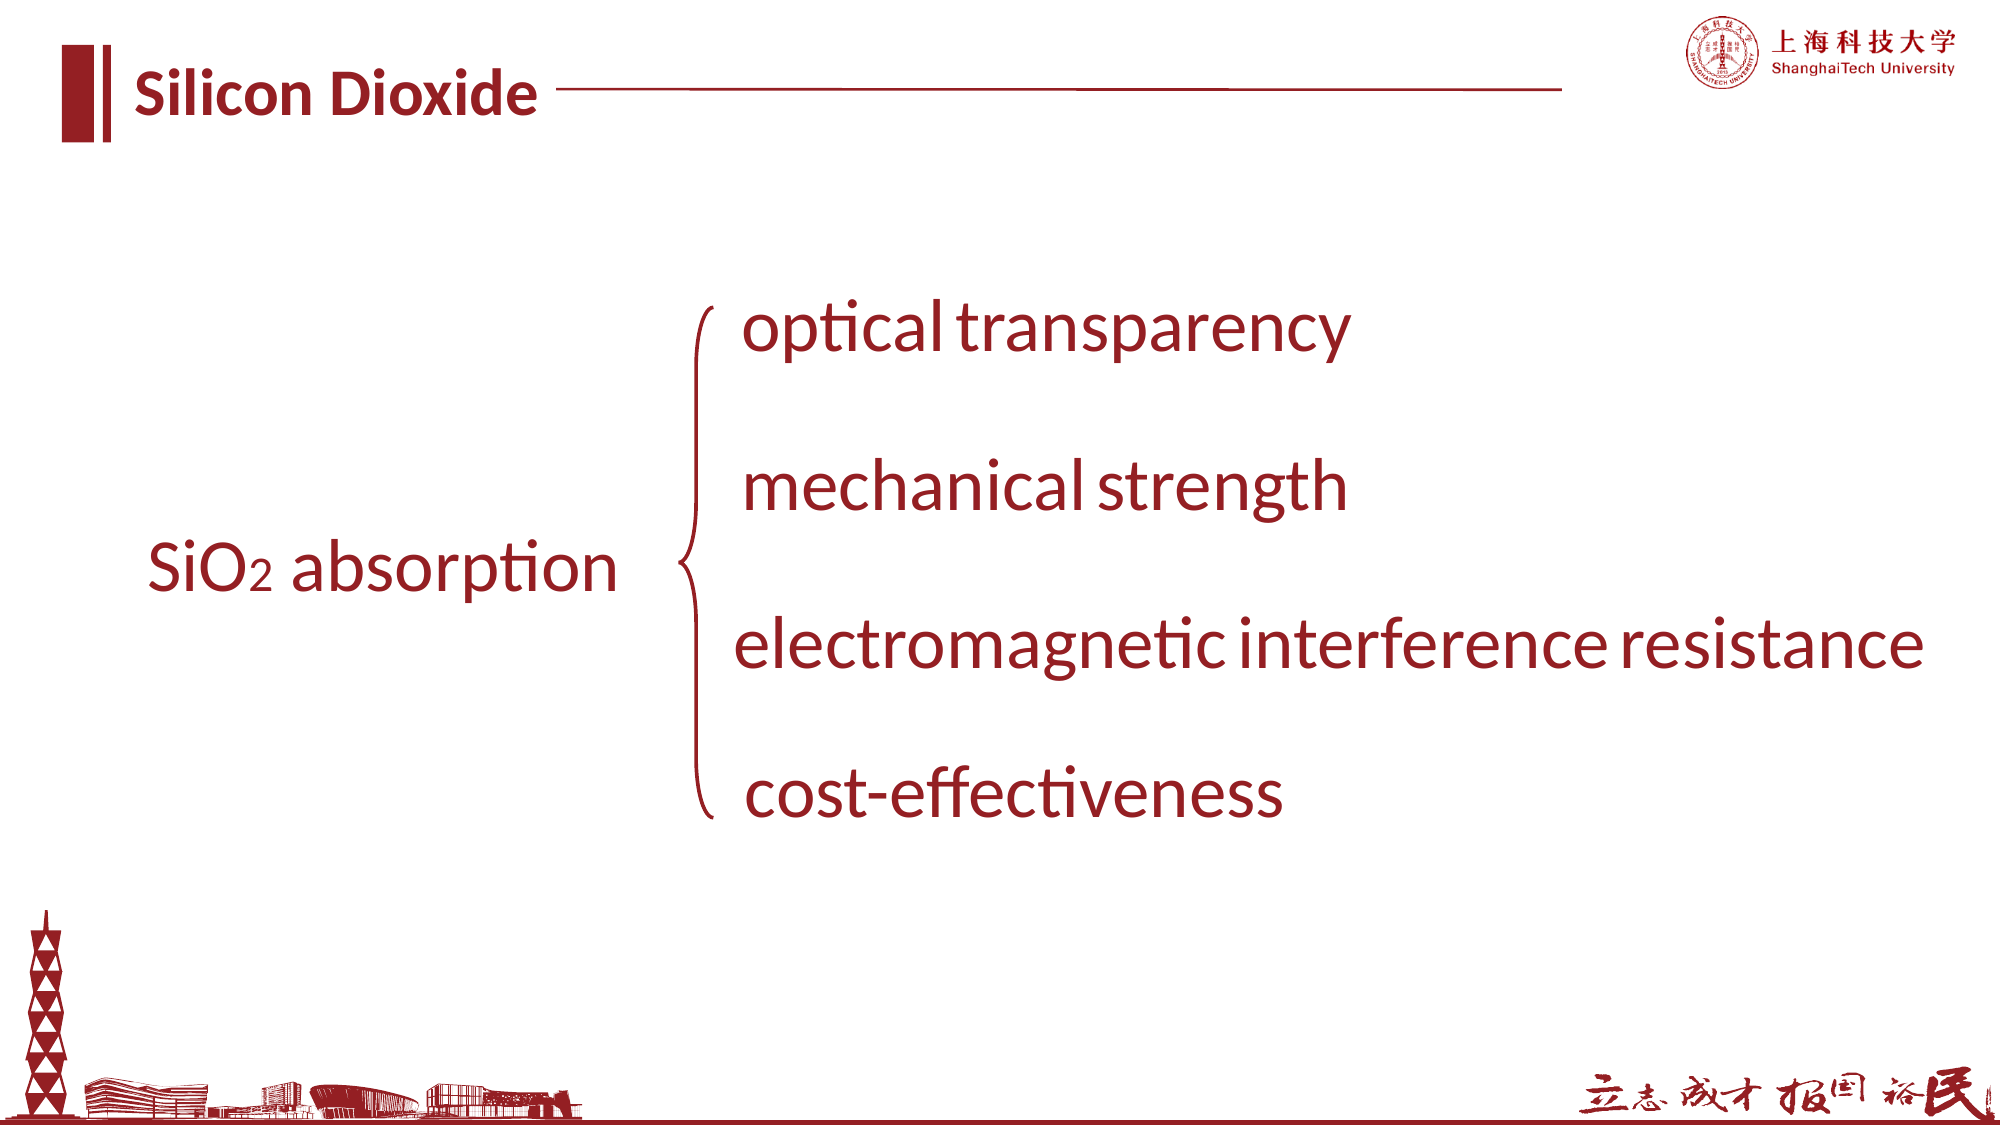

Silicon Dioxide

optical transparency

mechanical strength
SiO2 absorption
electromagnetic interference resistance
cost-effectiveness